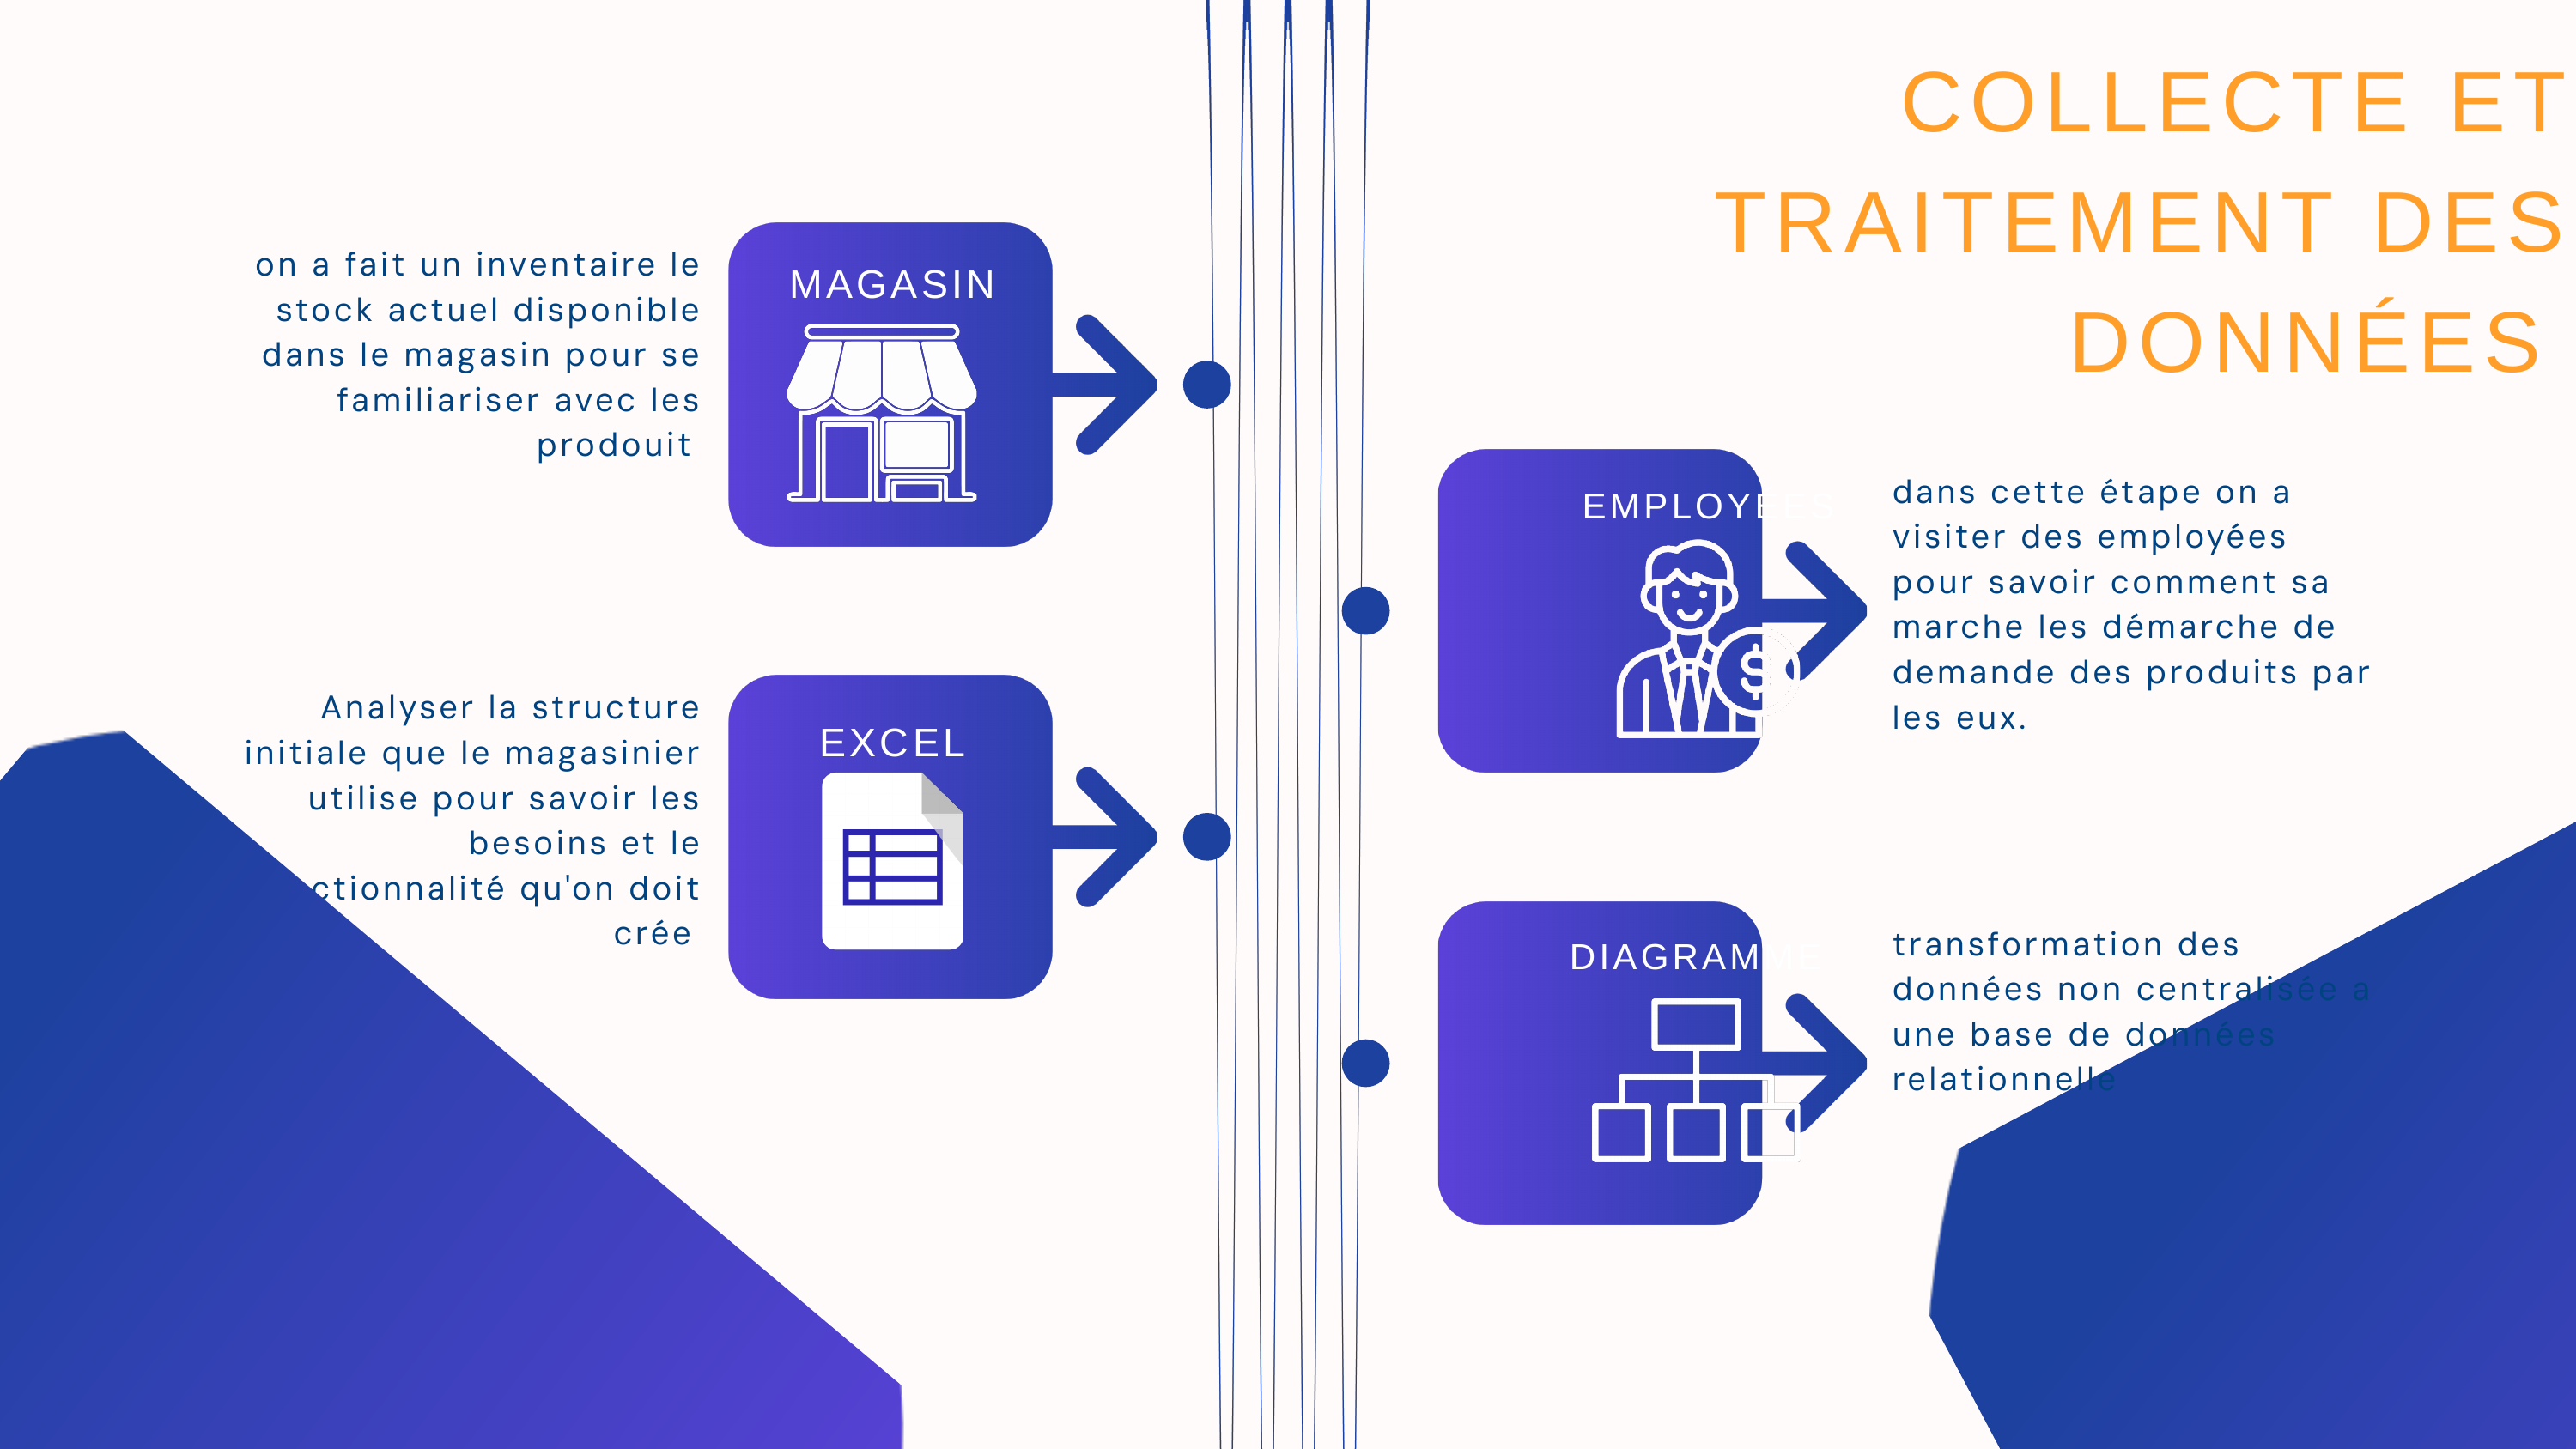

COLLECTE ET TRAITEMENT DES DONNÉES

on a fait un inventaire le stock actuel disponible dans le magasin pour se familiariser avec les prodouit
MAGASIN

dans cette étape on a visiter des employées pour savoir comment sa marche les démarche de demande des produits par les eux.
EMPLOYÉES

Analyser la structure initiale que le magasinier utilise pour savoir les besoins et le fonctionnalité qu'on doit crée
EXCEL

transformation des données non centralisée a une base de données relationnelle
DIAGRAMME